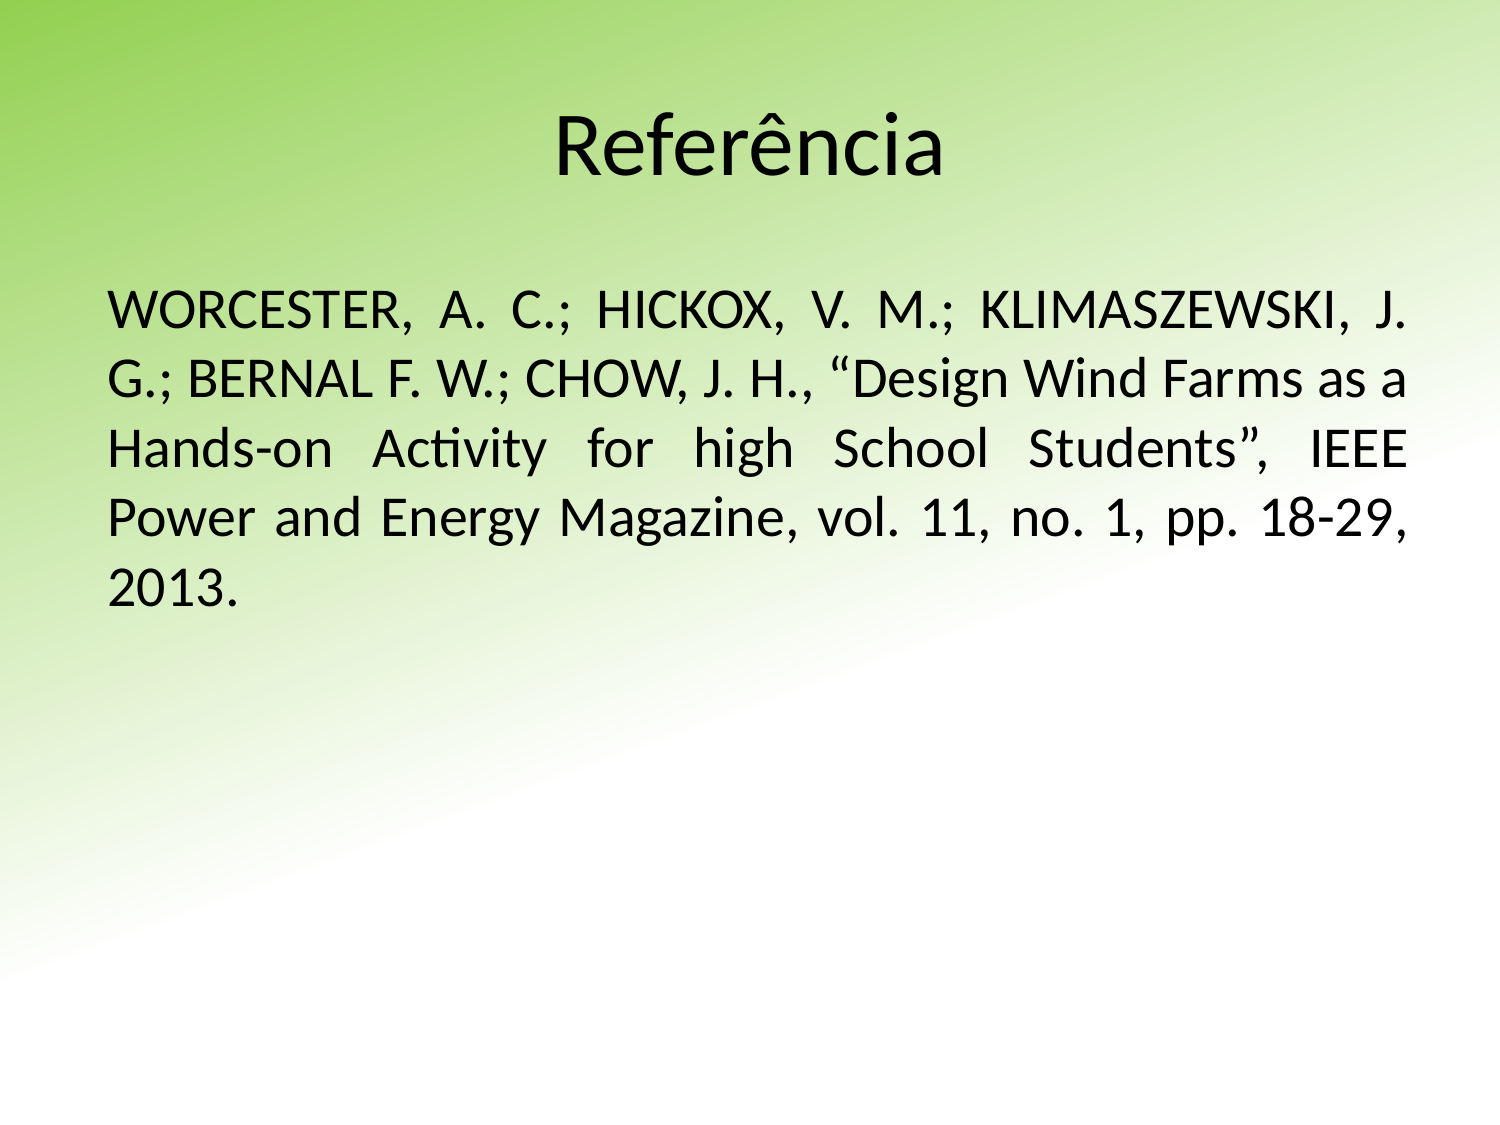

# Referência
WORCESTER, A. C.; HICKOX, V. M.; KLIMASZEWSKI, J. G.; BERNAL F. W.; CHOW, J. H., “Design Wind Farms as a Hands-on Activity for high School Students”, IEEE Power and Energy Magazine, vol. 11, no. 1, pp. 18-29, 2013.